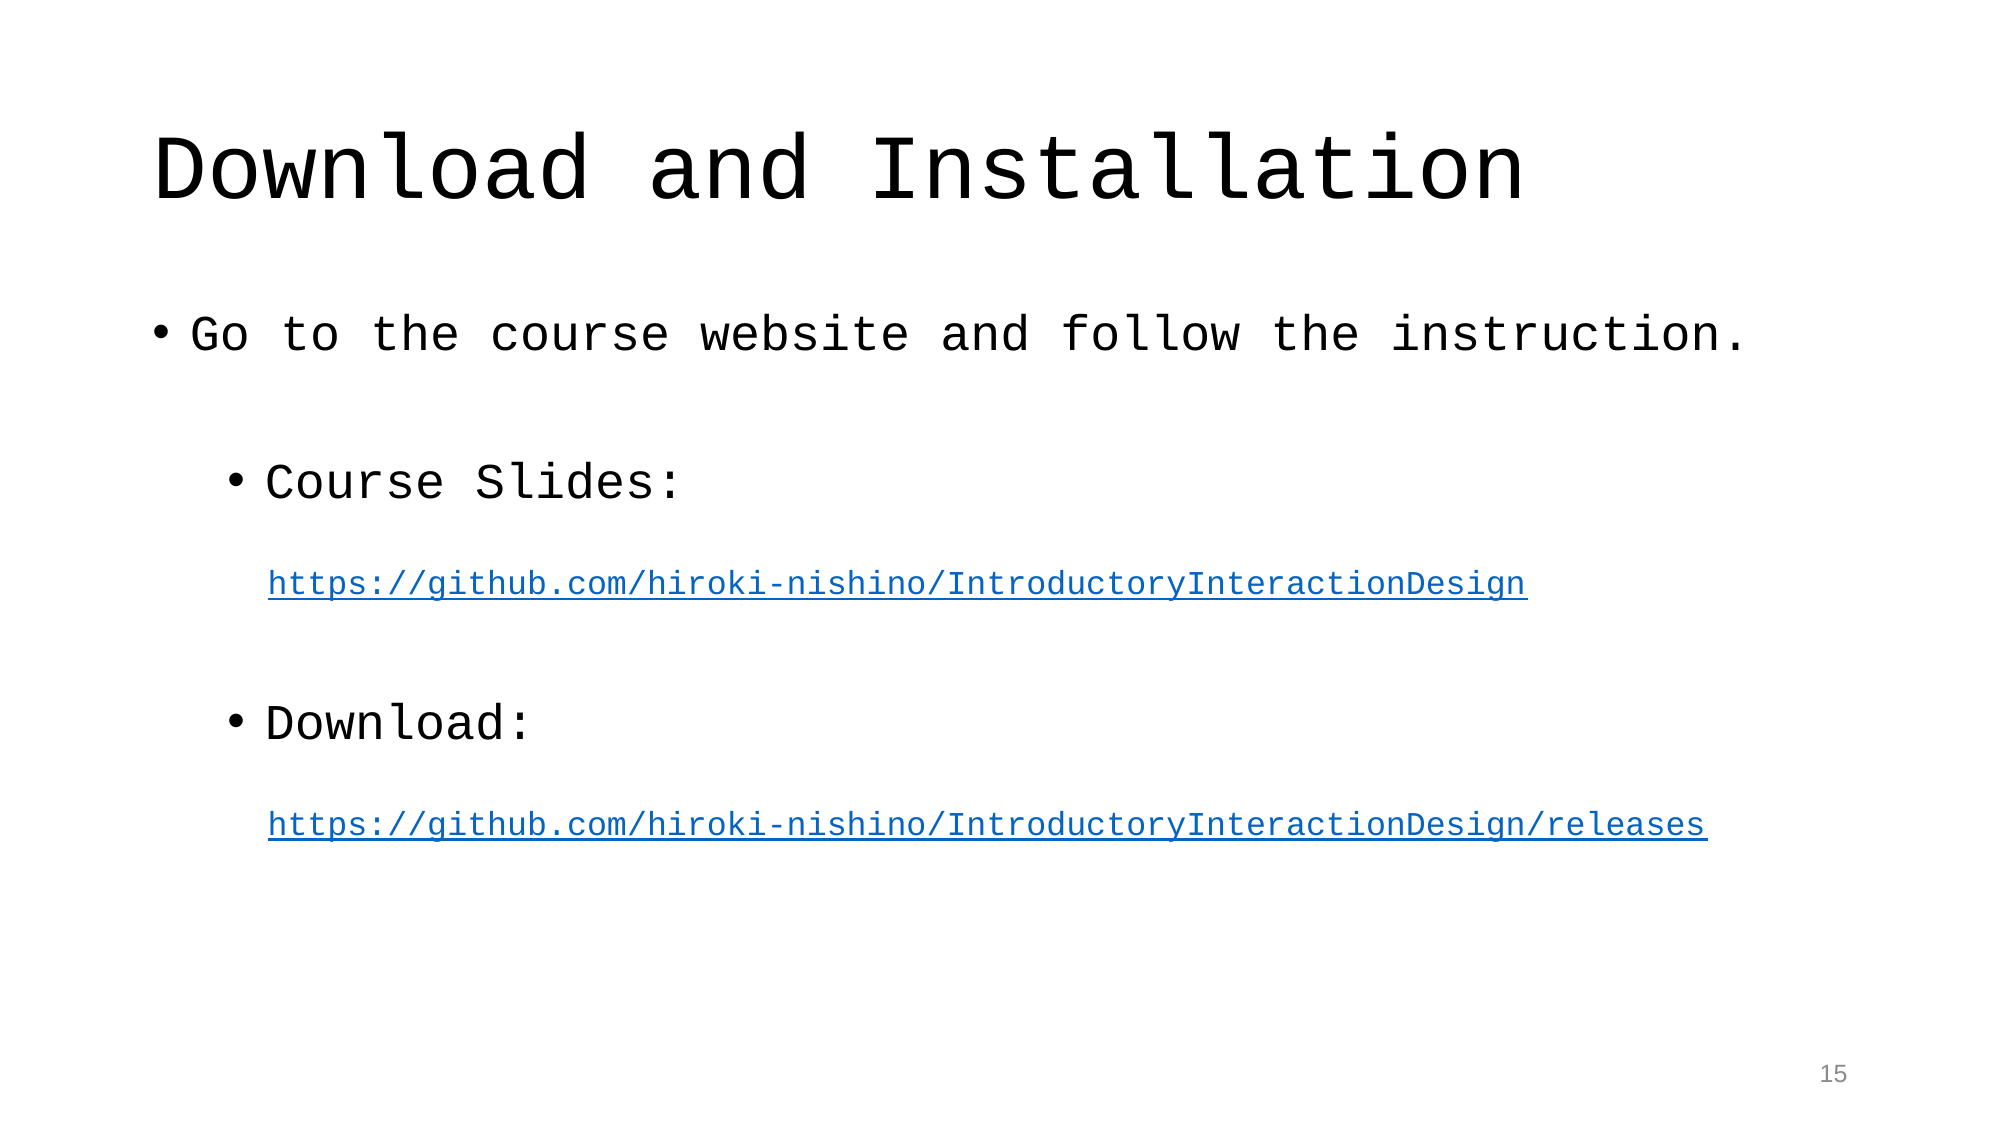

# Download and Installation
Go to the course website and follow the instruction.

Course Slides:

  https://github.com/hiroki-nishino/IntroductoryInteractionDesign

Download:

  https://github.com/hiroki-nishino/IntroductoryInteractionDesign/releases
15